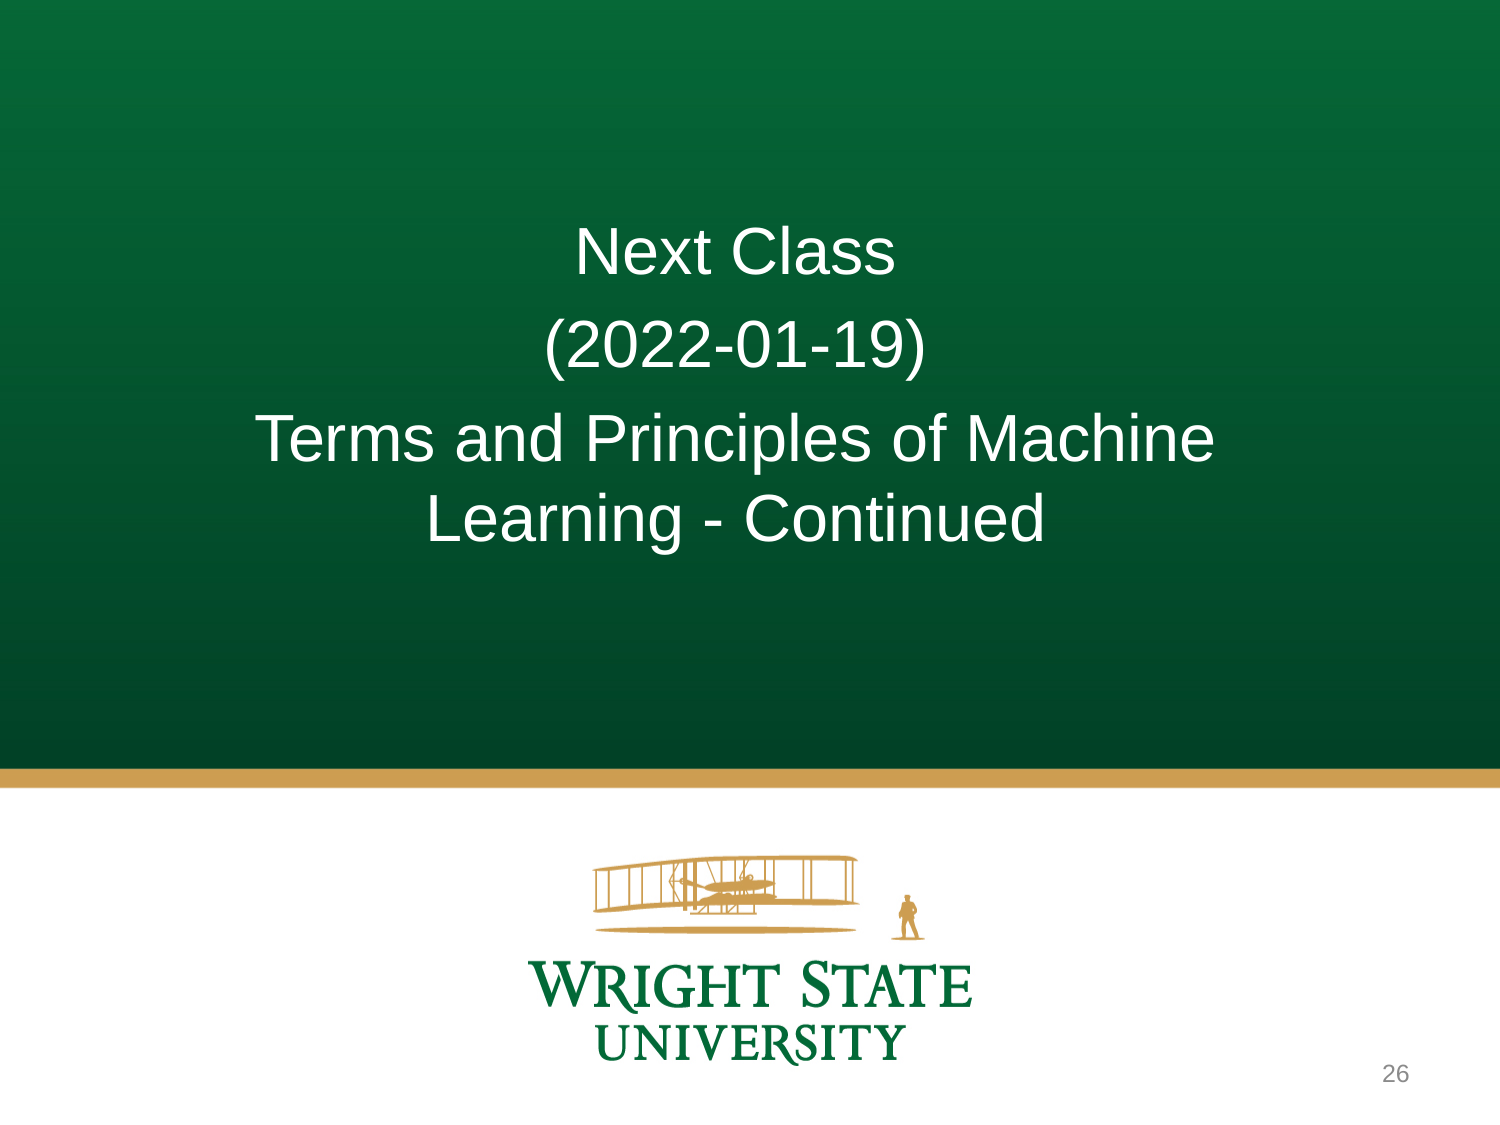

Next Class
(2022-01-19)
Terms and Principles of Machine Learning - Continued
26